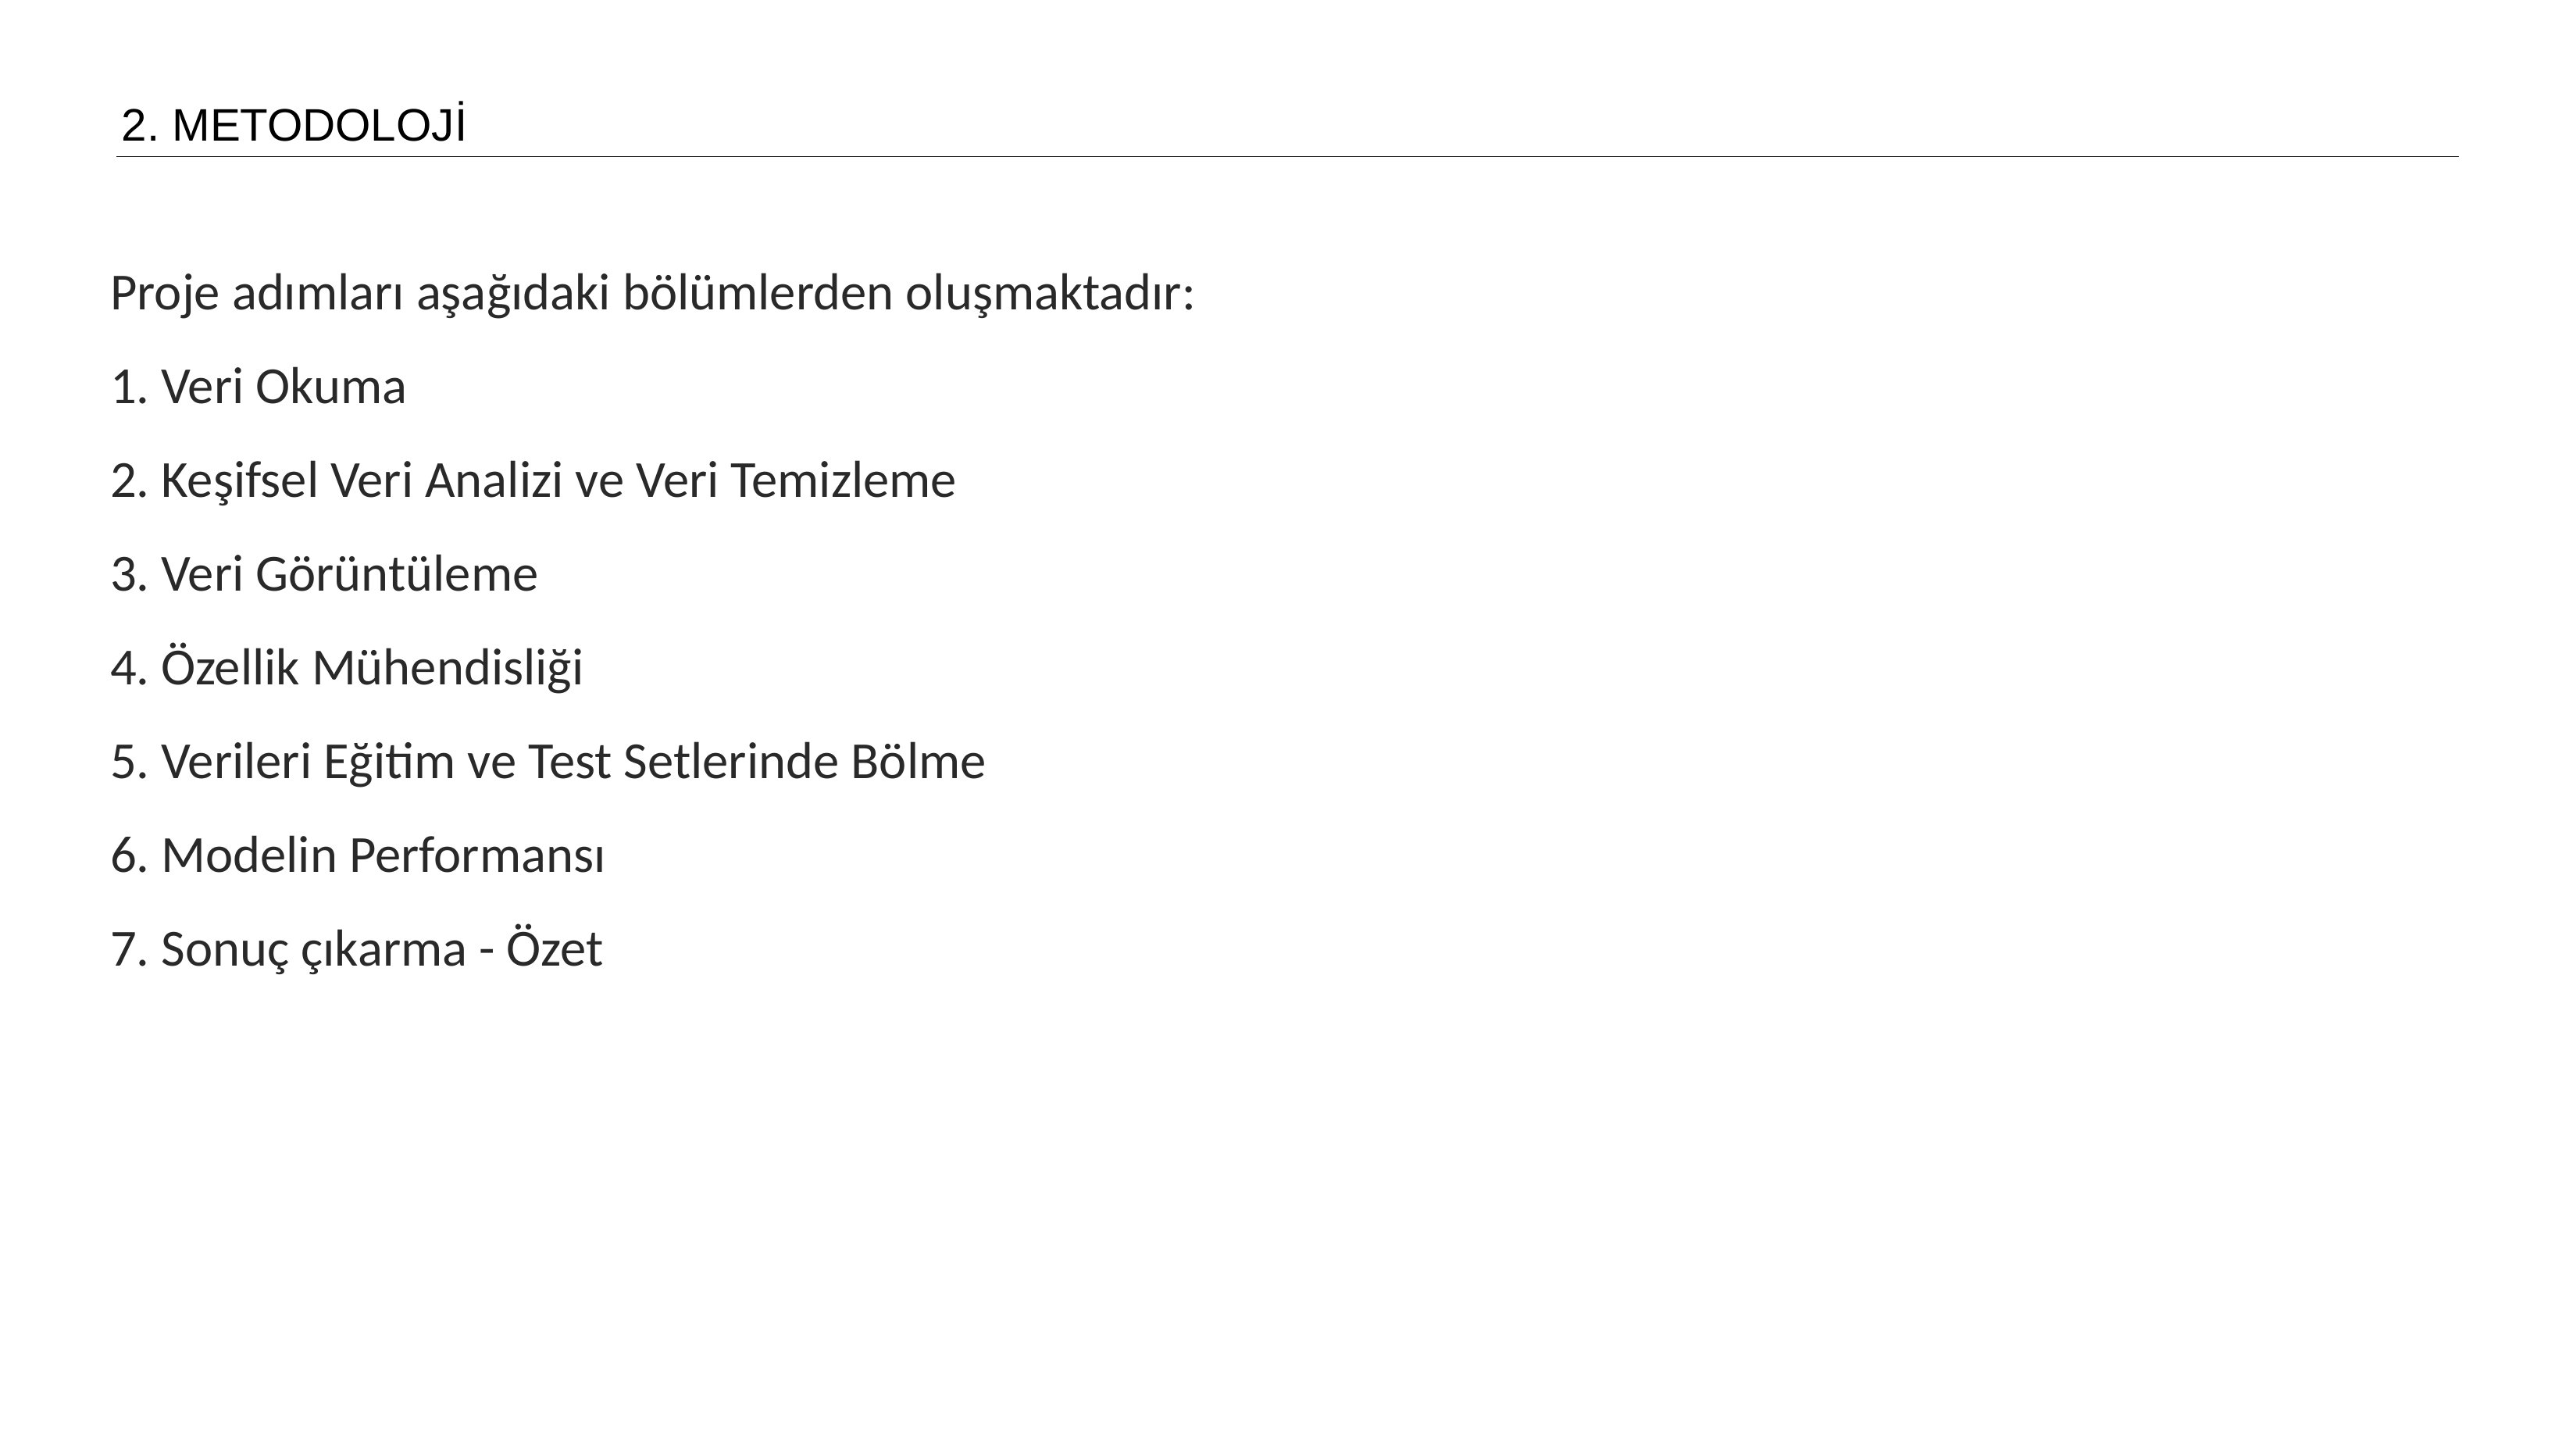

2. METODOLOJİ
Proje adımları aşağıdaki bölümlerden oluşmaktadır:
 Veri Okuma
 Keşifsel Veri Analizi ve Veri Temizleme
 Veri Görüntüleme
 Özellik Mühendisliği
 Verileri Eğitim ve Test Setlerinde Bölme
 Modelin Performansı
 Sonuç çıkarma - Özet